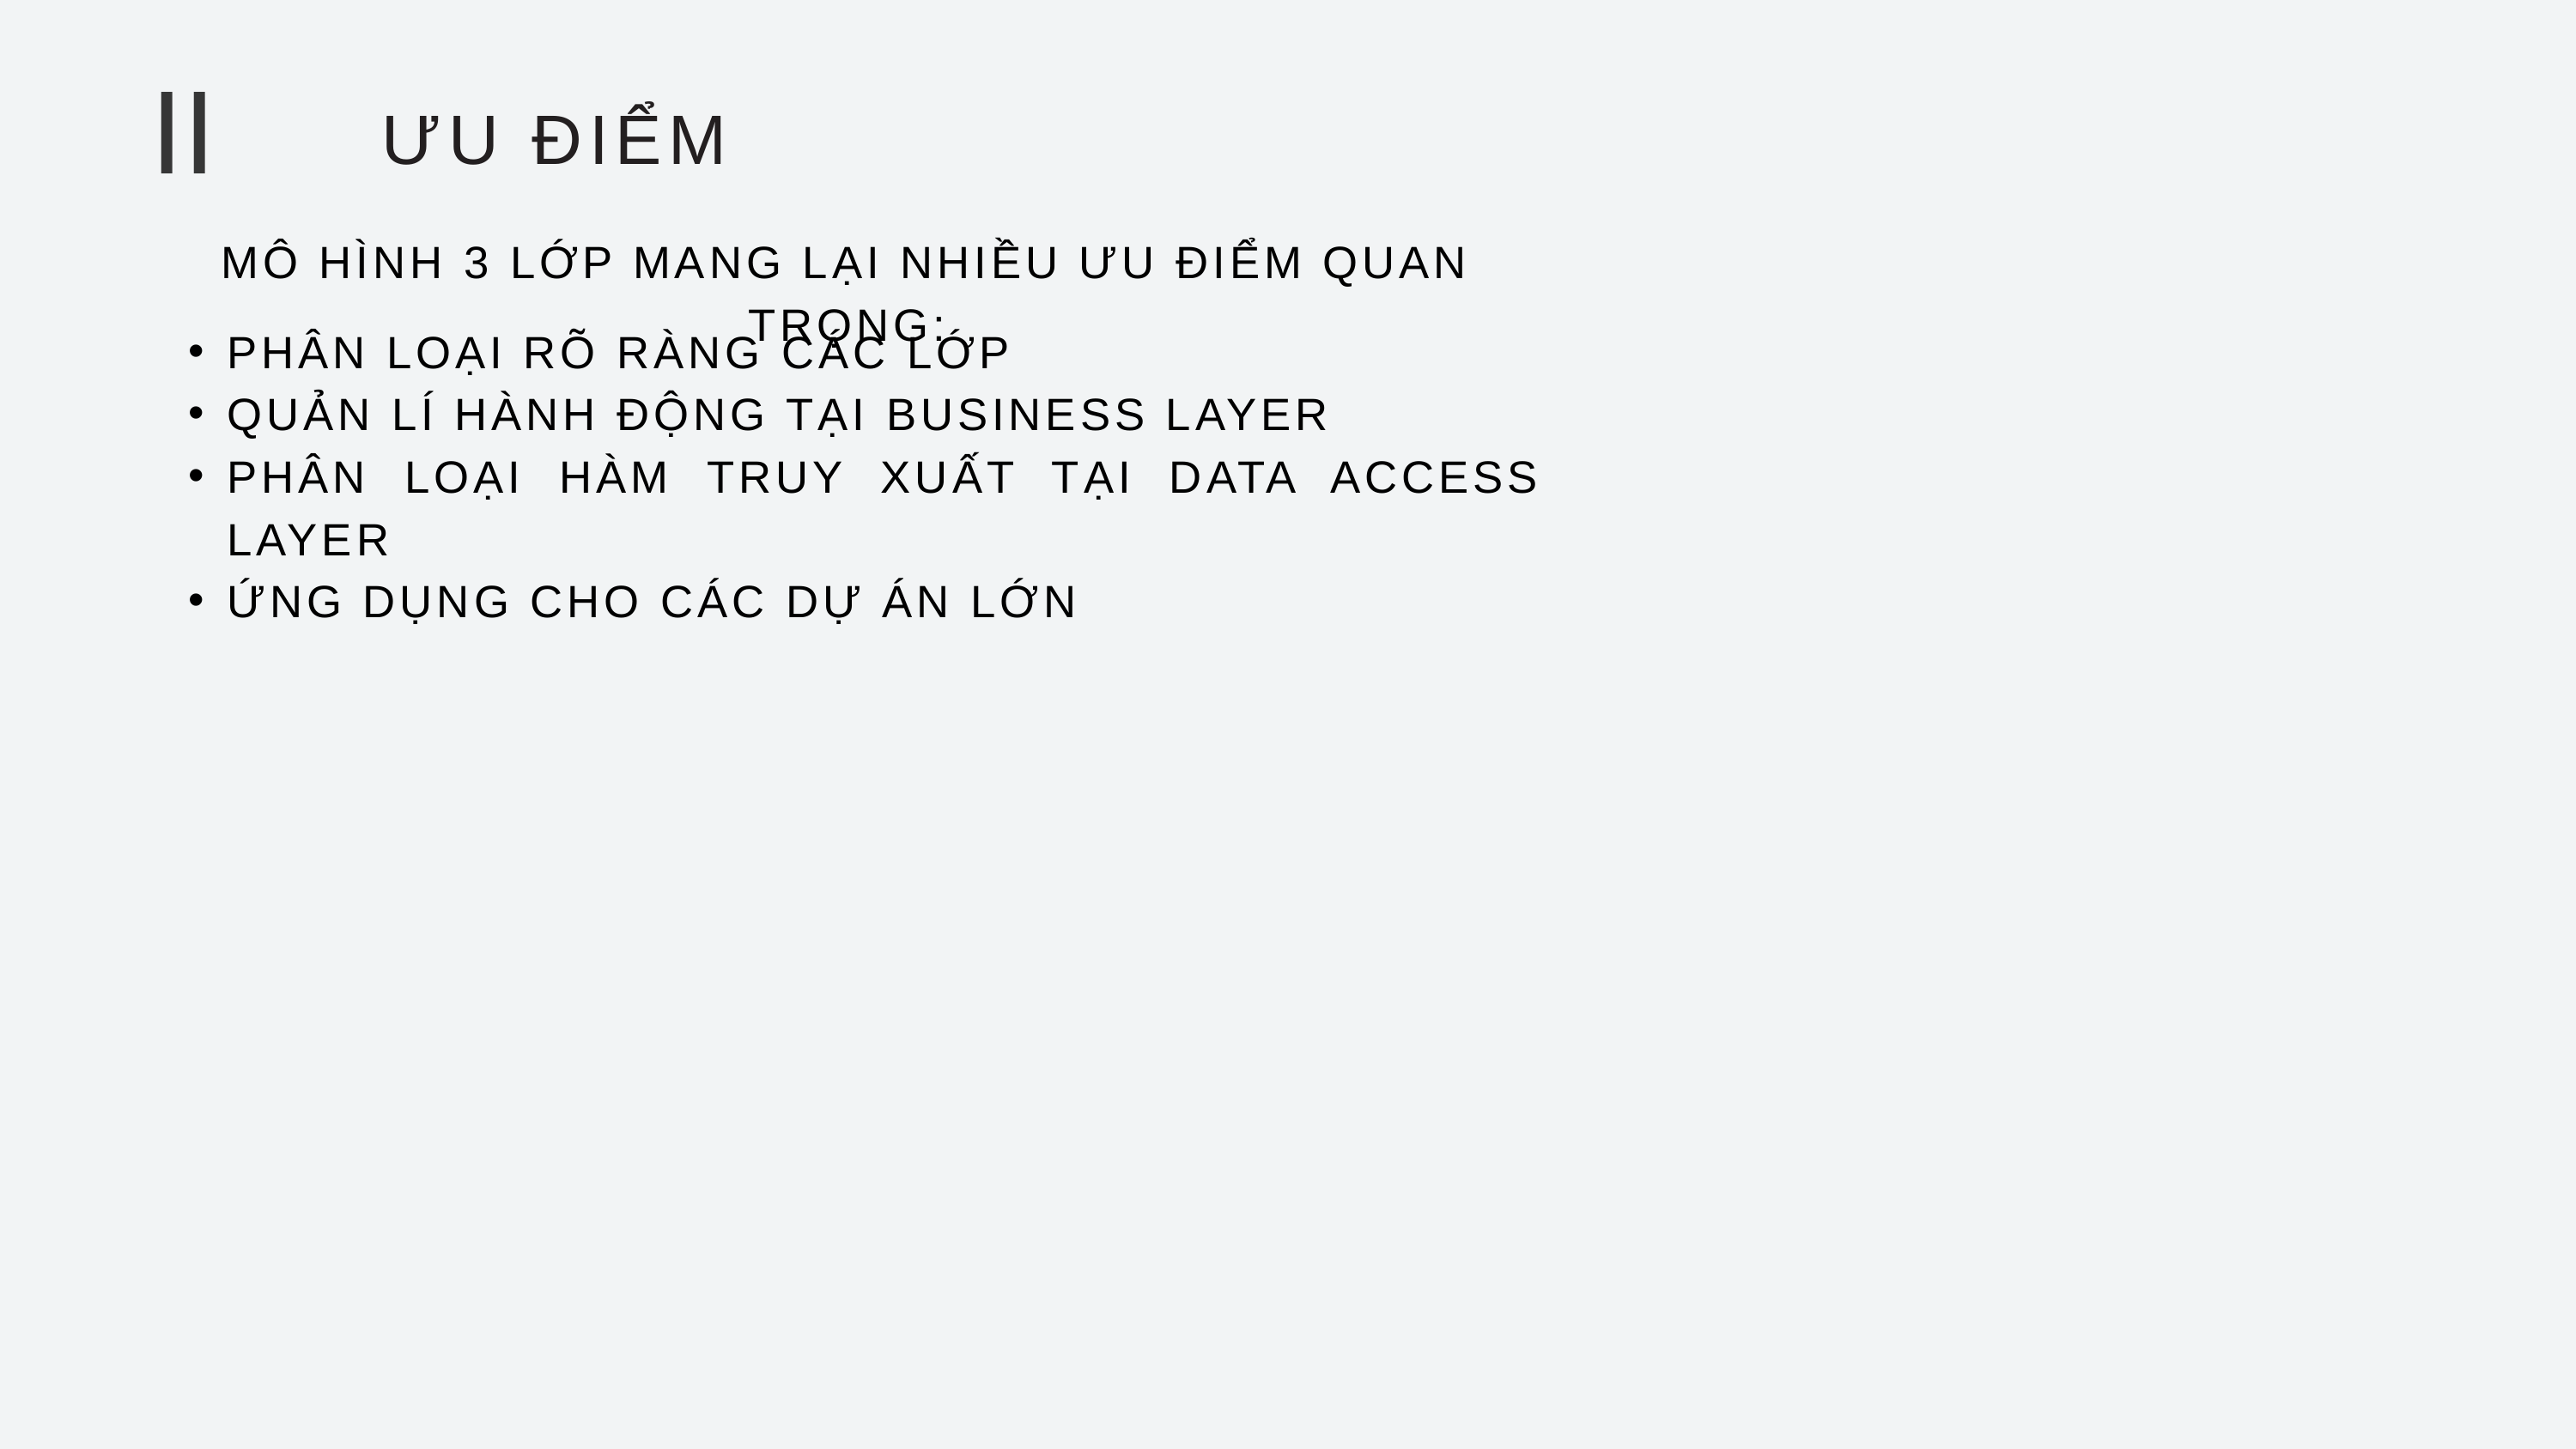

II
ƯU ĐIỂM
MÔ HÌNH 3 LỚP MANG LẠI NHIỀU ƯU ĐIỂM QUAN TRỌNG:
PHÂN LOẠI RÕ RÀNG CÁC LỚP
QUẢN LÍ HÀNH ĐỘNG TẠI BUSINESS LAYER
PHÂN LOẠI HÀM TRUY XUẤT TẠI DATA ACCESS LAYER
ỨNG DỤNG CHO CÁC DỰ ÁN LỚN